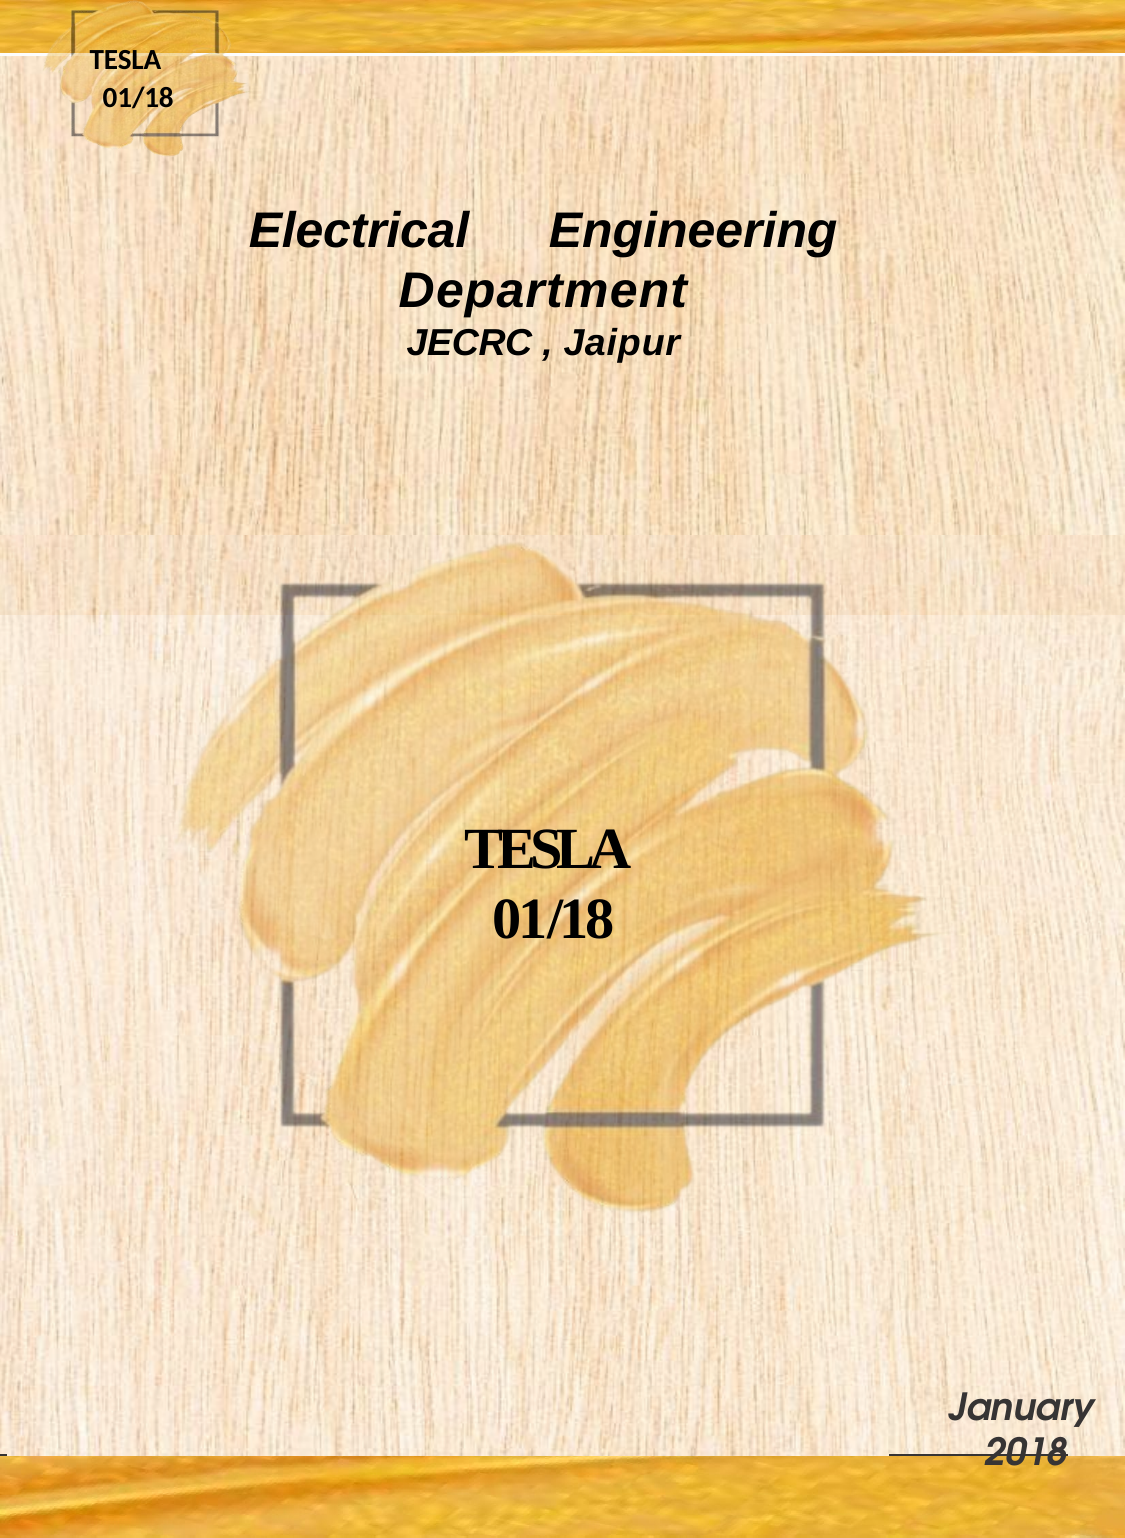

TESLA  01/18

# Electrical	Engineering Department
JECRC , Jaipur

TESLA  01/18
January
 	          2018